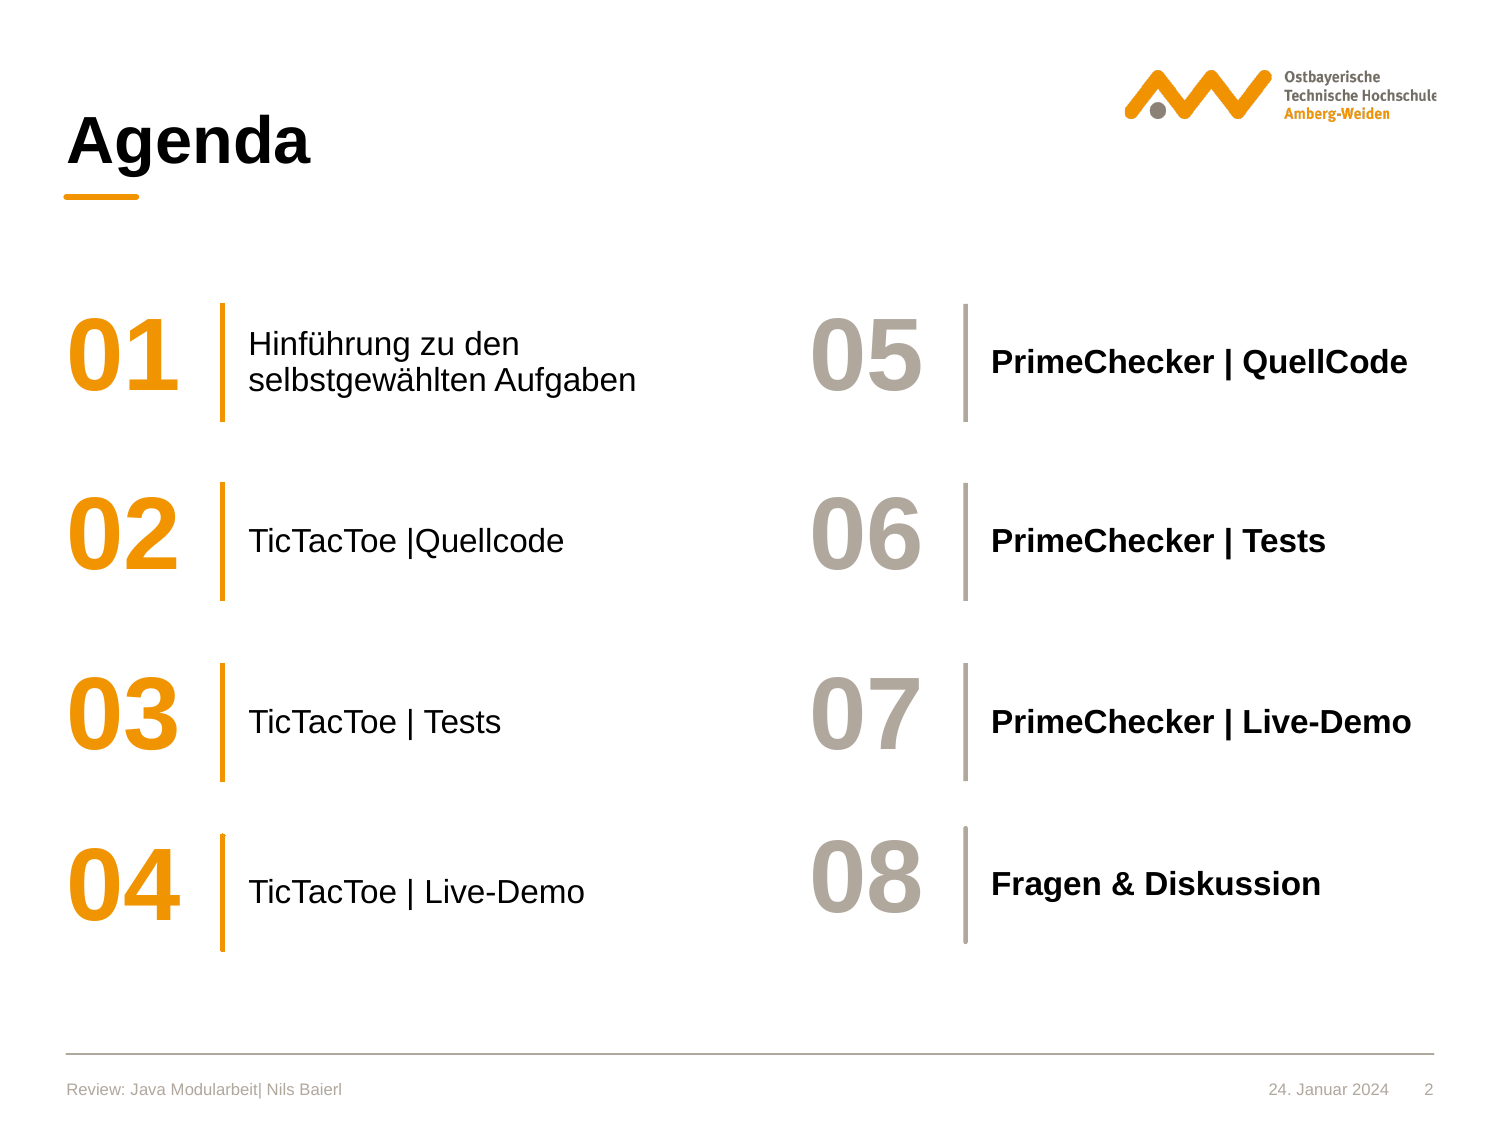

# Agenda

01
05
Hinführung zu den selbstgewählten Aufgaben
PrimeChecker | QuellCode

02
06
TicTacToe |Quellcode
PrimeChecker | Tests

03
07
TicTacToe | Tests
PrimeChecker | Live-Demo

08
Fragen & Diskussion
04
TicTacToe | Live-Demo

Review: Java Modularbeit| Nils Baierl
24. Januar 2024
2